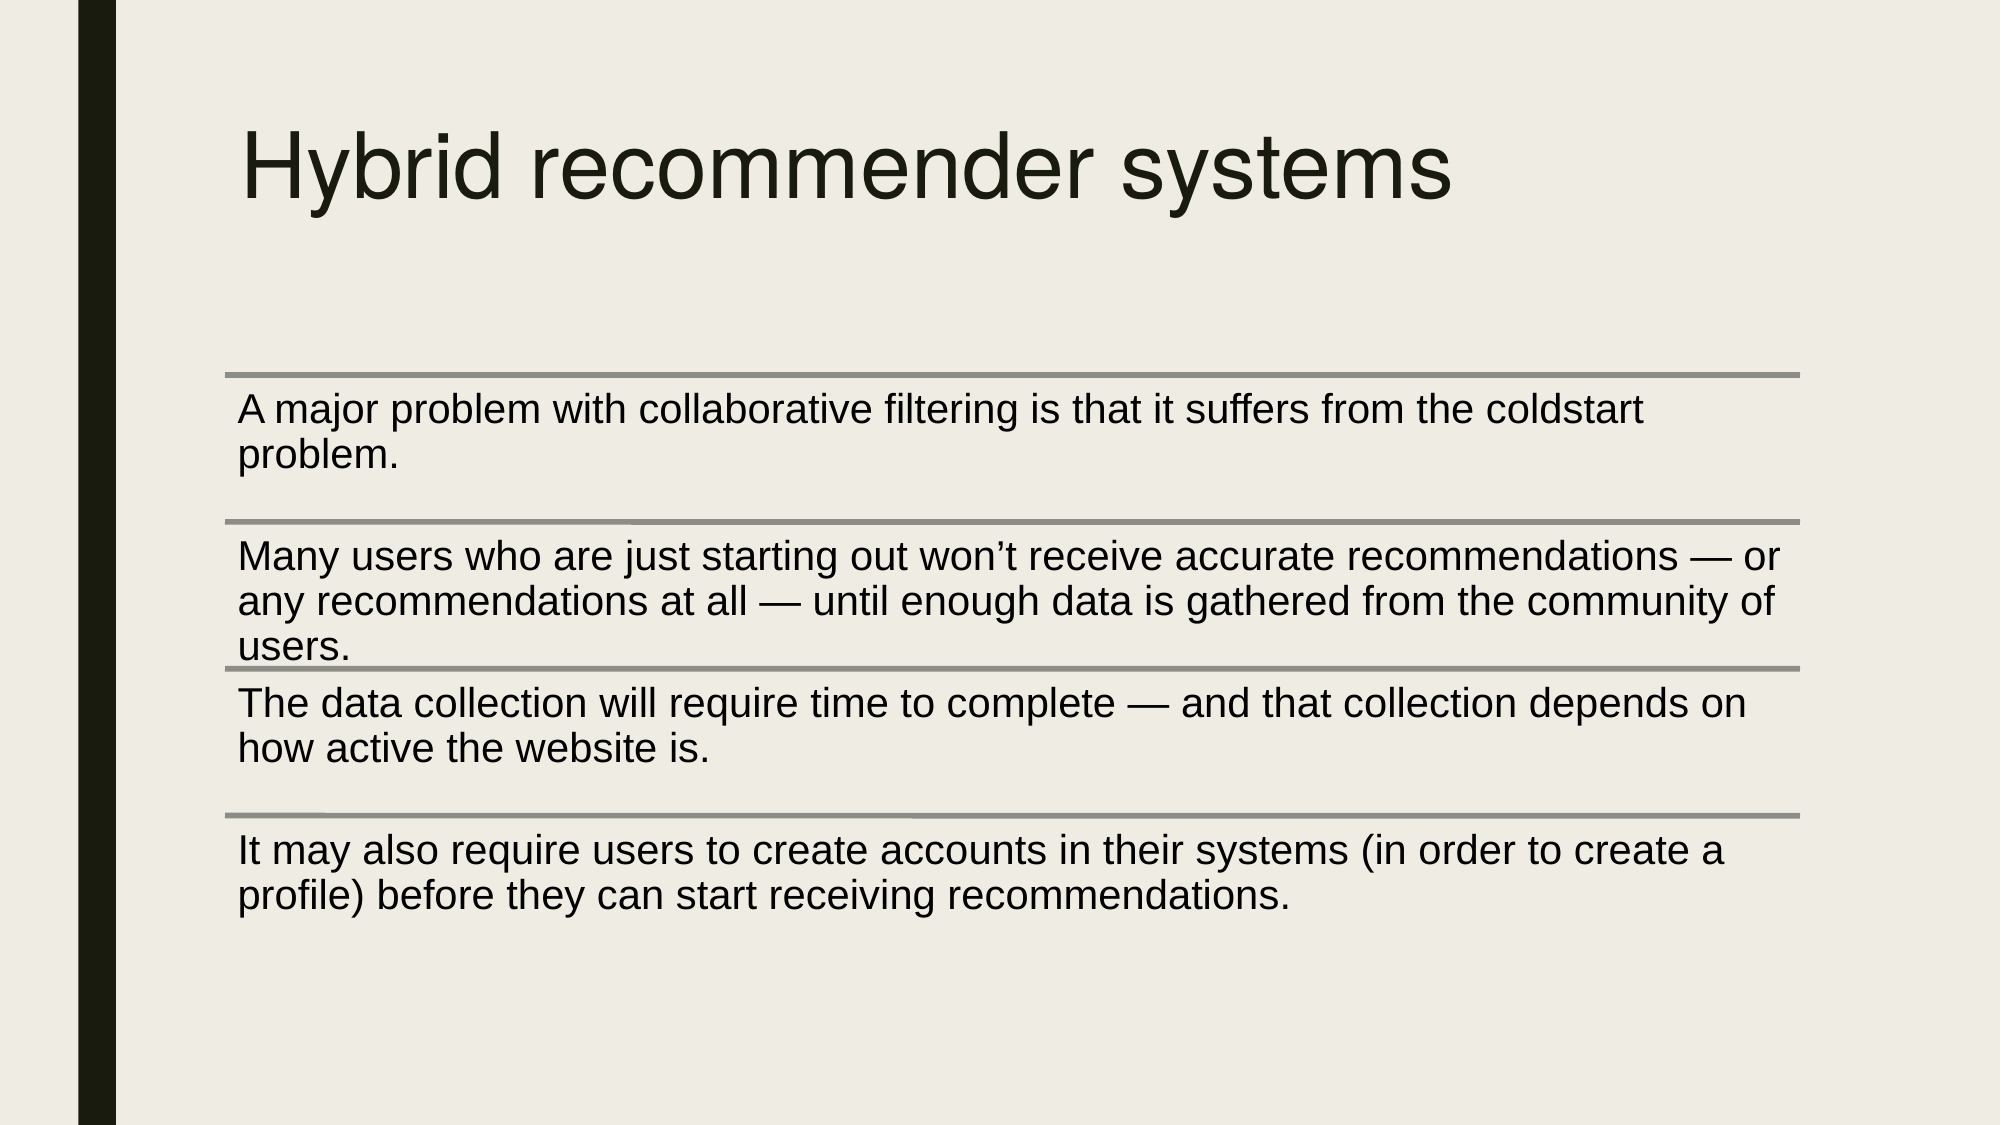

# Hybrid recommender systems
A major problem with collaborative filtering is that it suffers from the coldstart problem.
Many users who are just starting out won’t receive accurate recommendations — or any recommendations at all — until enough data is gathered from the community of users.
The data collection will require time to complete — and that collection depends on how active the website is.
It may also require users to create accounts in their systems (in order to create a profile) before they can start receiving recommendations.